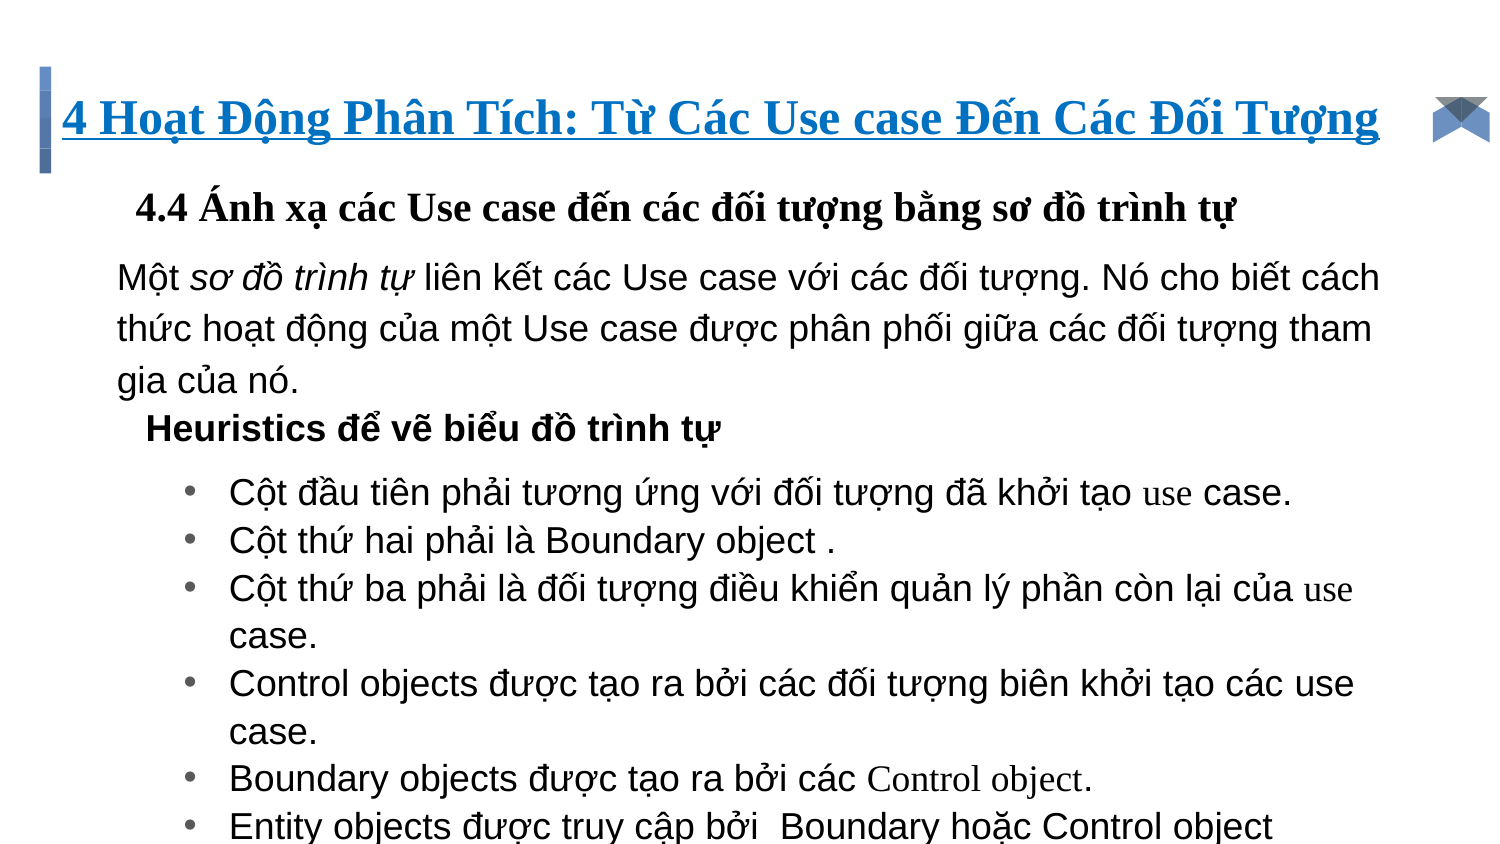

# 4 Hoạt Động Phân Tích: Từ Các Use case Đến Các Đối Tượng

4.4 Ánh xạ các Use case đến các đối tượng bằng sơ đồ trình tự
Một sơ đồ trình tự liên kết các Use case với các đối tượng. Nó cho biết cách thức hoạt động của một Use case được phân phối giữa các đối tượng tham gia của nó.
Heuristics để vẽ biểu đồ trình tự
Cột đầu tiên phải tương ứng với đối tượng đã khởi tạo use case.
Cột thứ hai phải là Boundary object .
Cột thứ ba phải là đối tượng điều khiển quản lý phần còn lại của use case.
Control objects được tạo ra bởi các đối tượng biên khởi tạo các use case.
Boundary objects được tạo ra bởi các Control object.
Entity objects được truy cập bởi  Boundary hoặc Control object
Các Entity object không bao giờ truy cập  Boundary hoặc Control objects